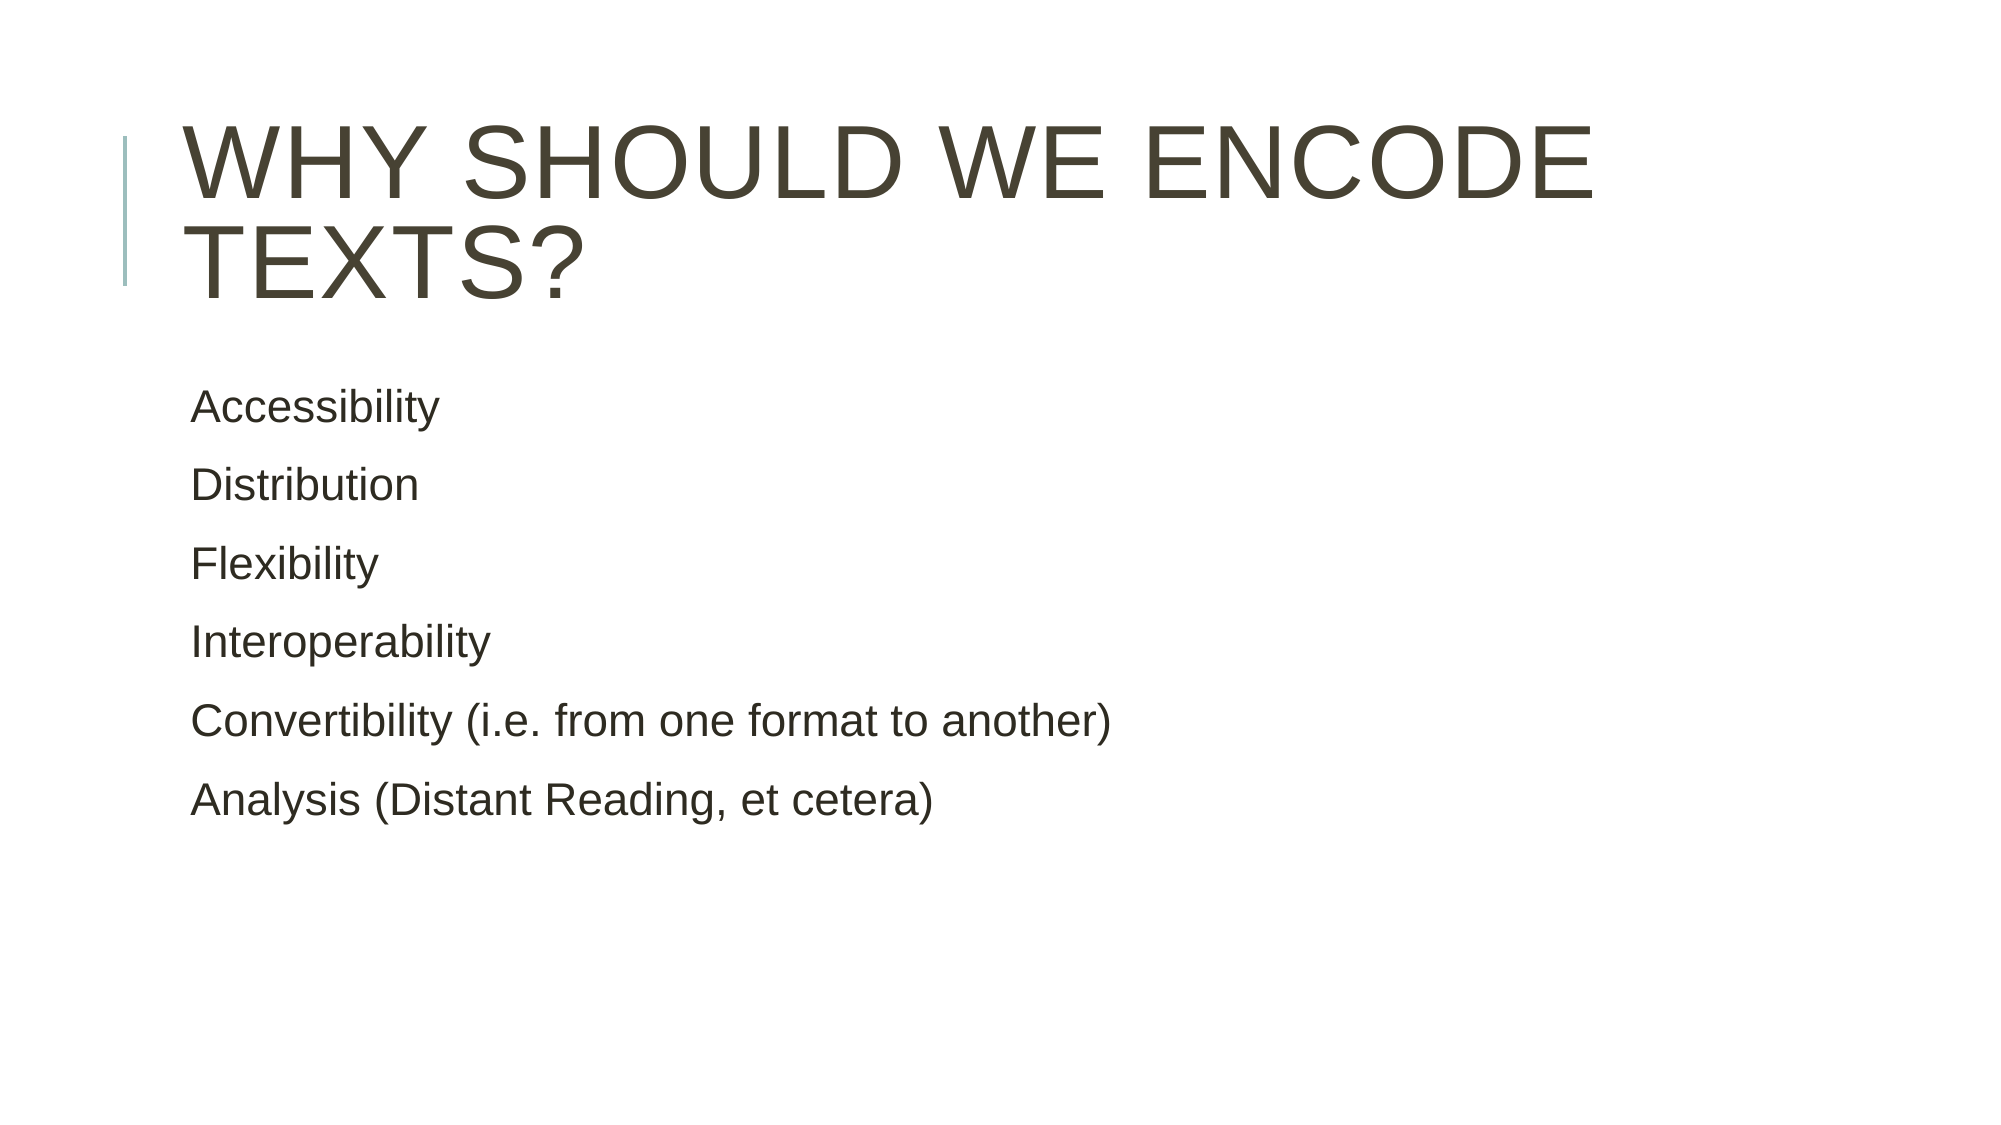

# Why should we encode texts?
Accessibility
Distribution
Flexibility
Interoperability
Convertibility (i.e. from one format to another)
Analysis (Distant Reading, et cetera)